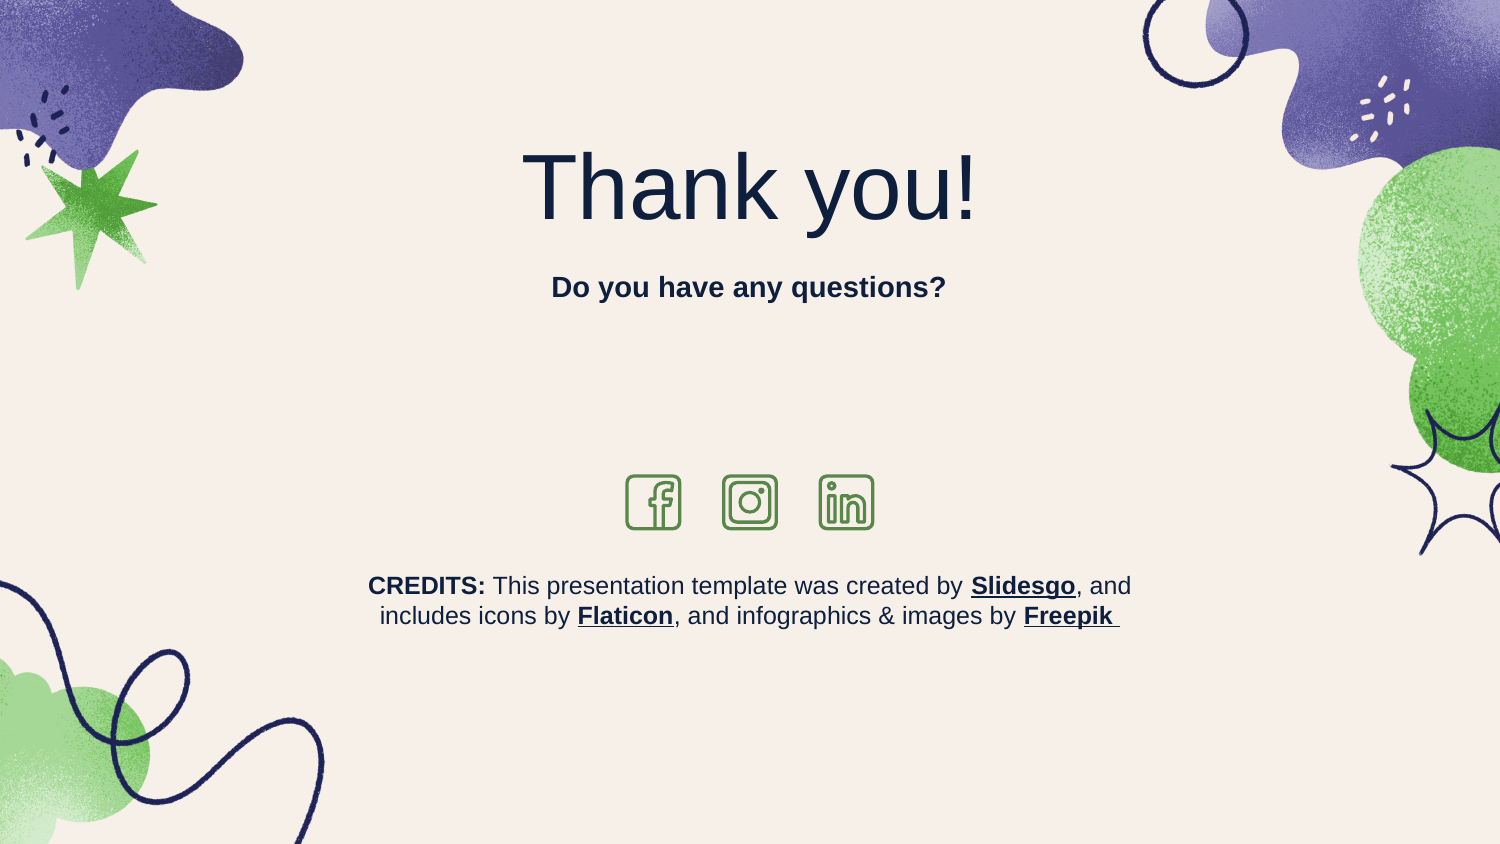

Thank you!
# Do you have any questions?

Thank you!